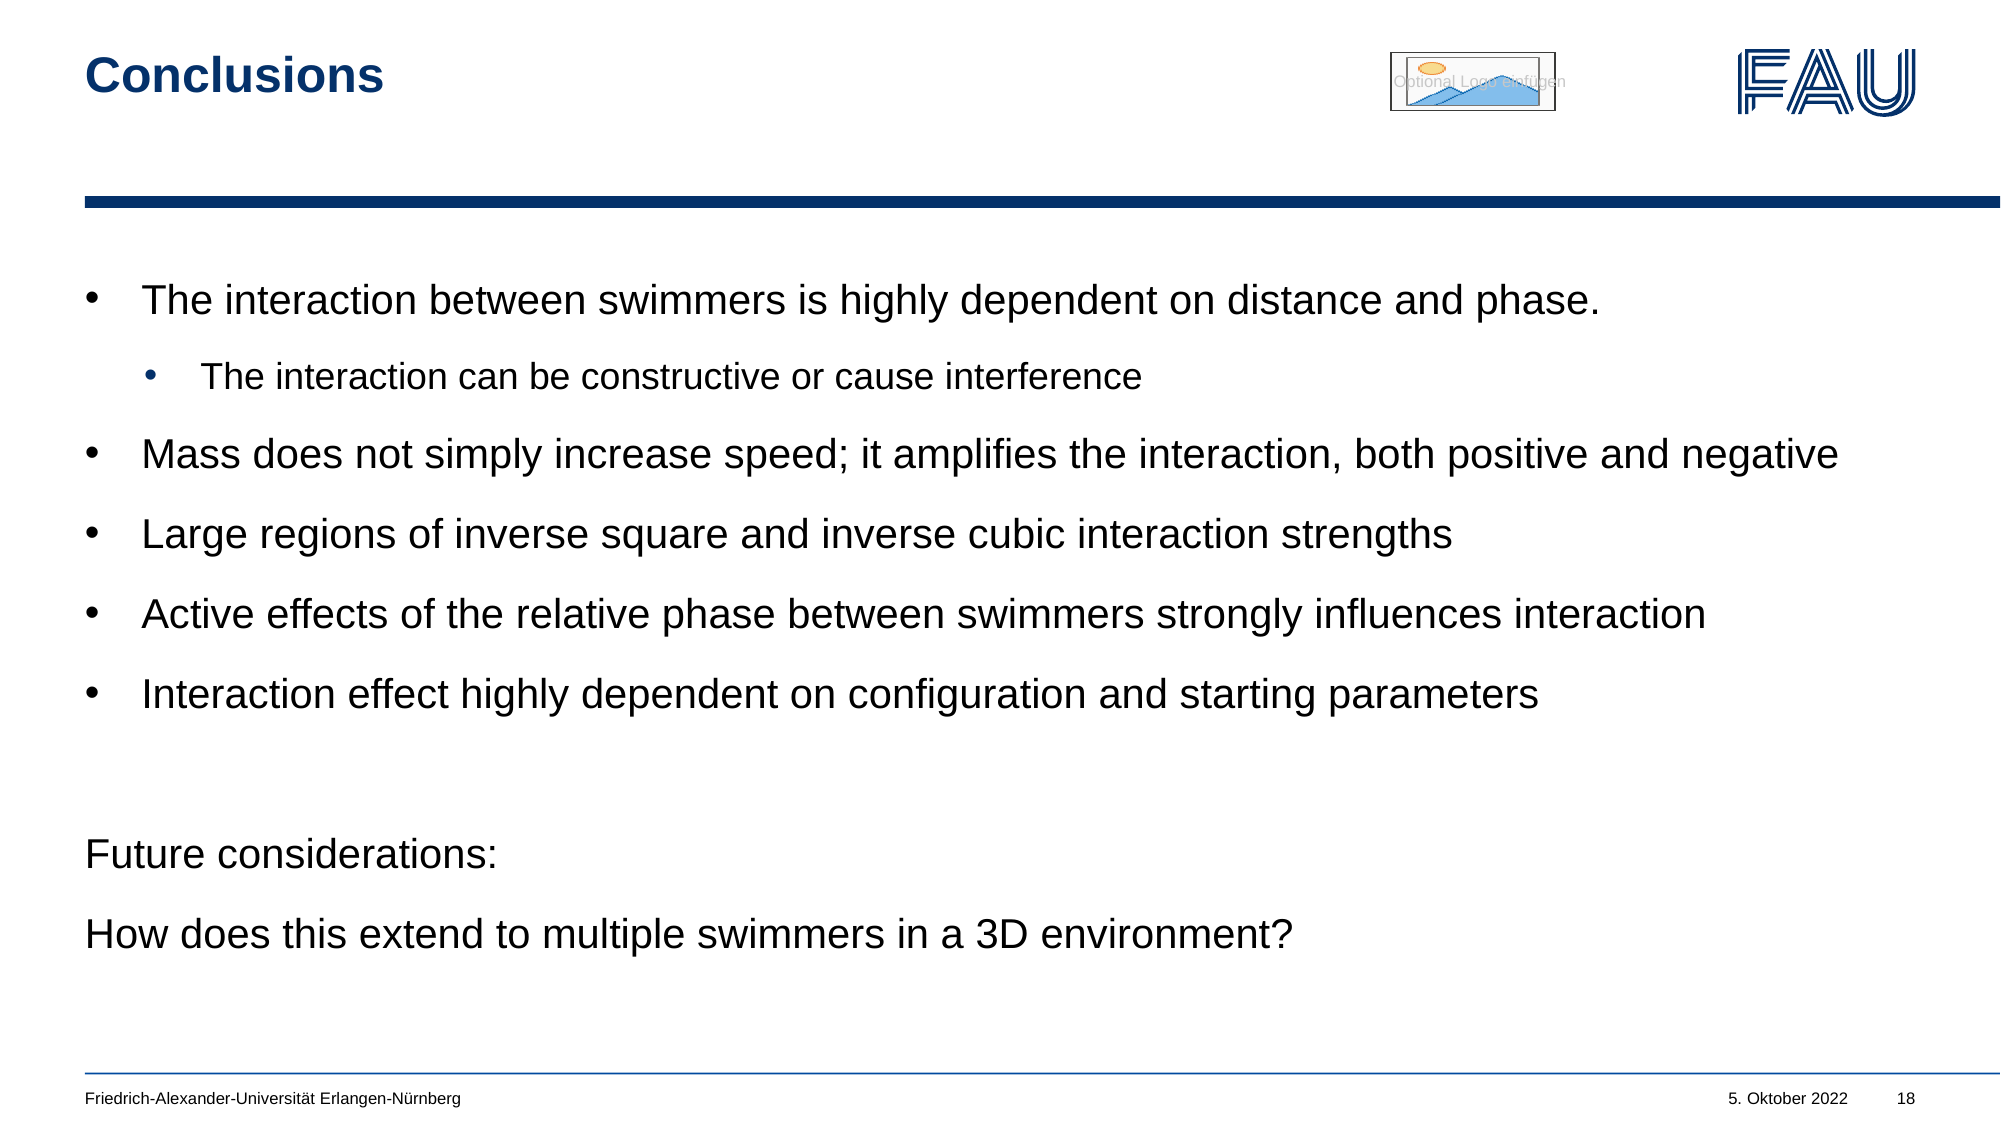

# Conclusions

The interaction between swimmers is highly dependent on distance and phase.
The interaction can be constructive or cause interference
Mass does not simply increase speed; it amplifies the interaction, both positive and negative
Large regions of inverse square and inverse cubic interaction strengths
Active effects of the relative phase between swimmers strongly influences interaction
Interaction effect highly dependent on configuration and starting parameters

Future considerations:
How does this extend to multiple swimmers in a 3D environment?

Friedrich-Alexander-Universität Erlangen-Nürnberg
5. Oktober 2022
18